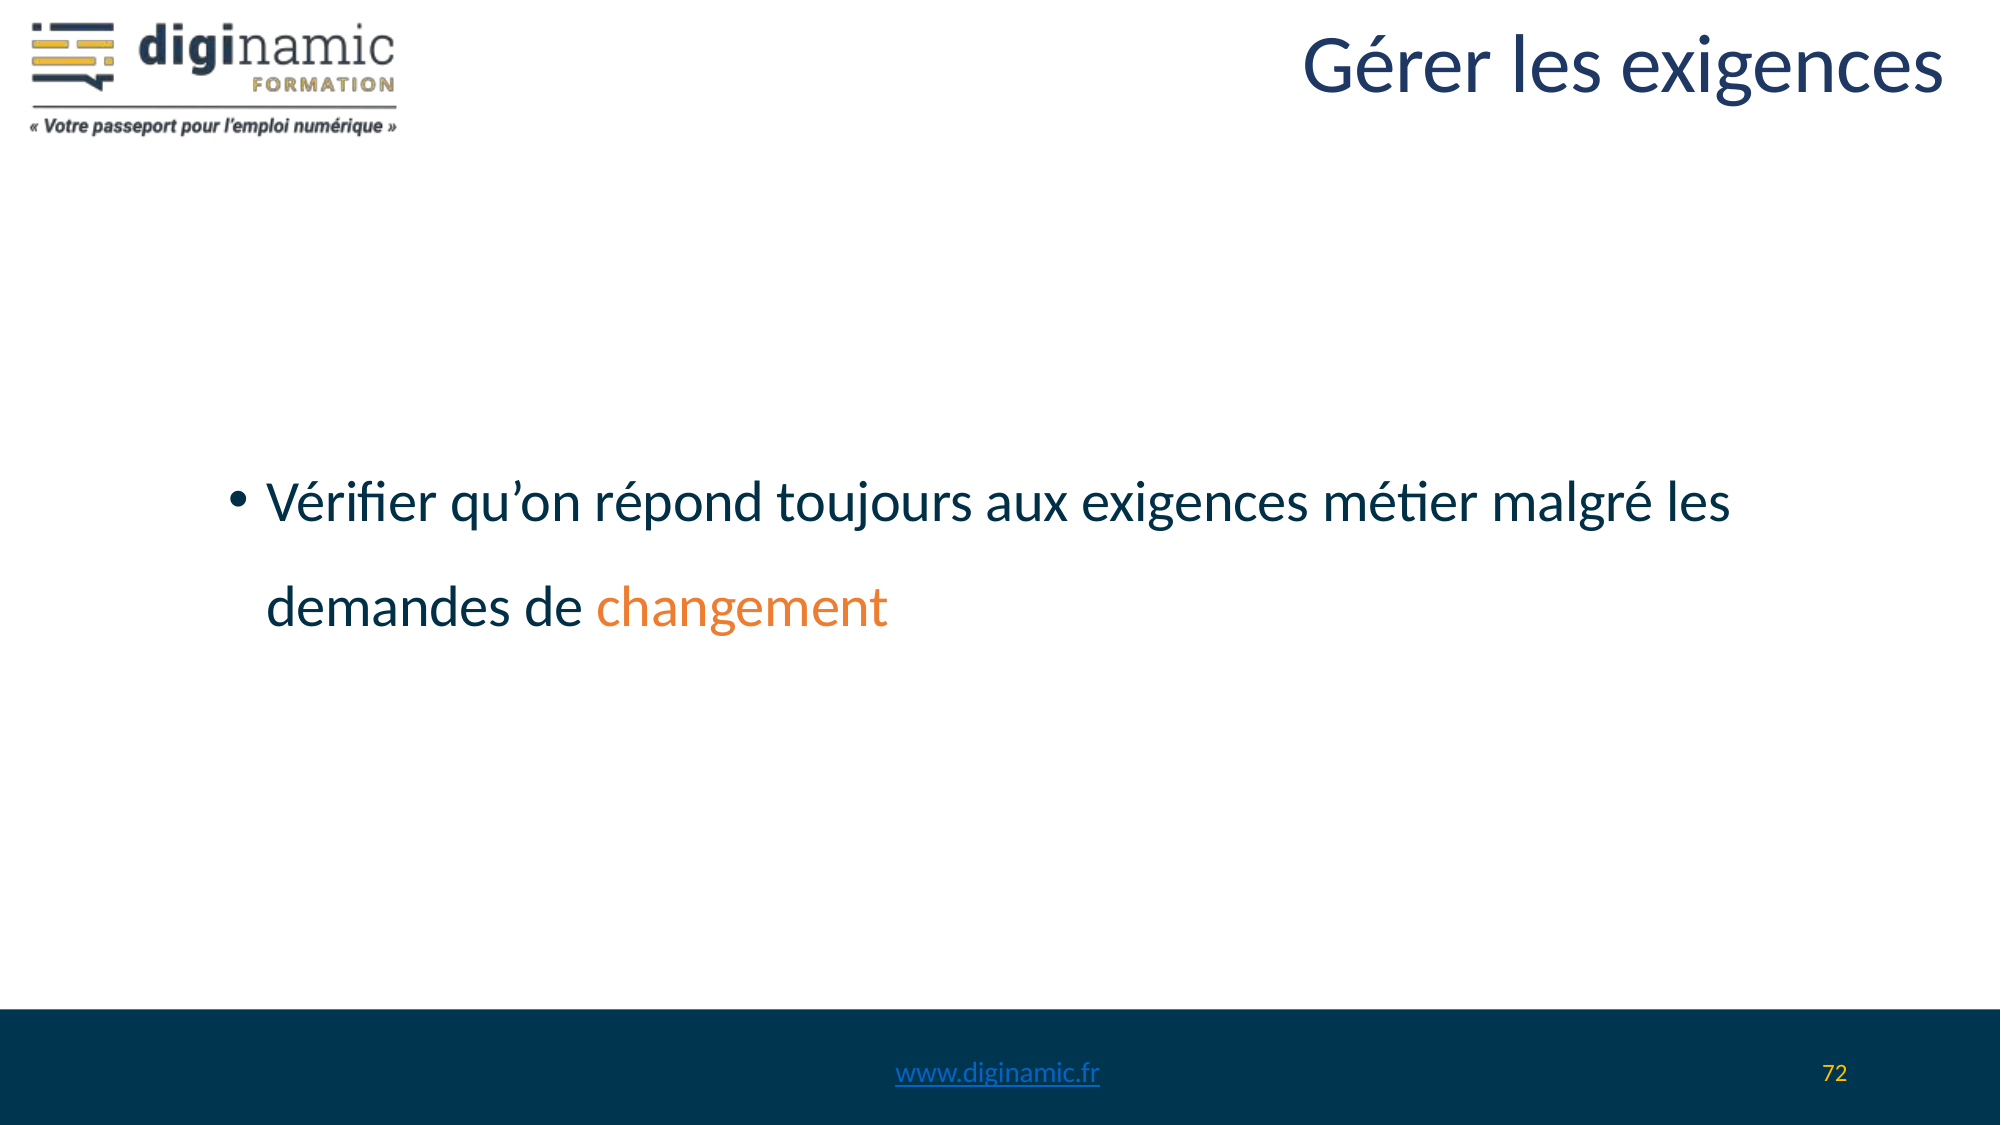

Gérer les exigences
Vérifier qu’on répond toujours aux exigences métier malgré les demandes de changement

www.diginamic.fr
72